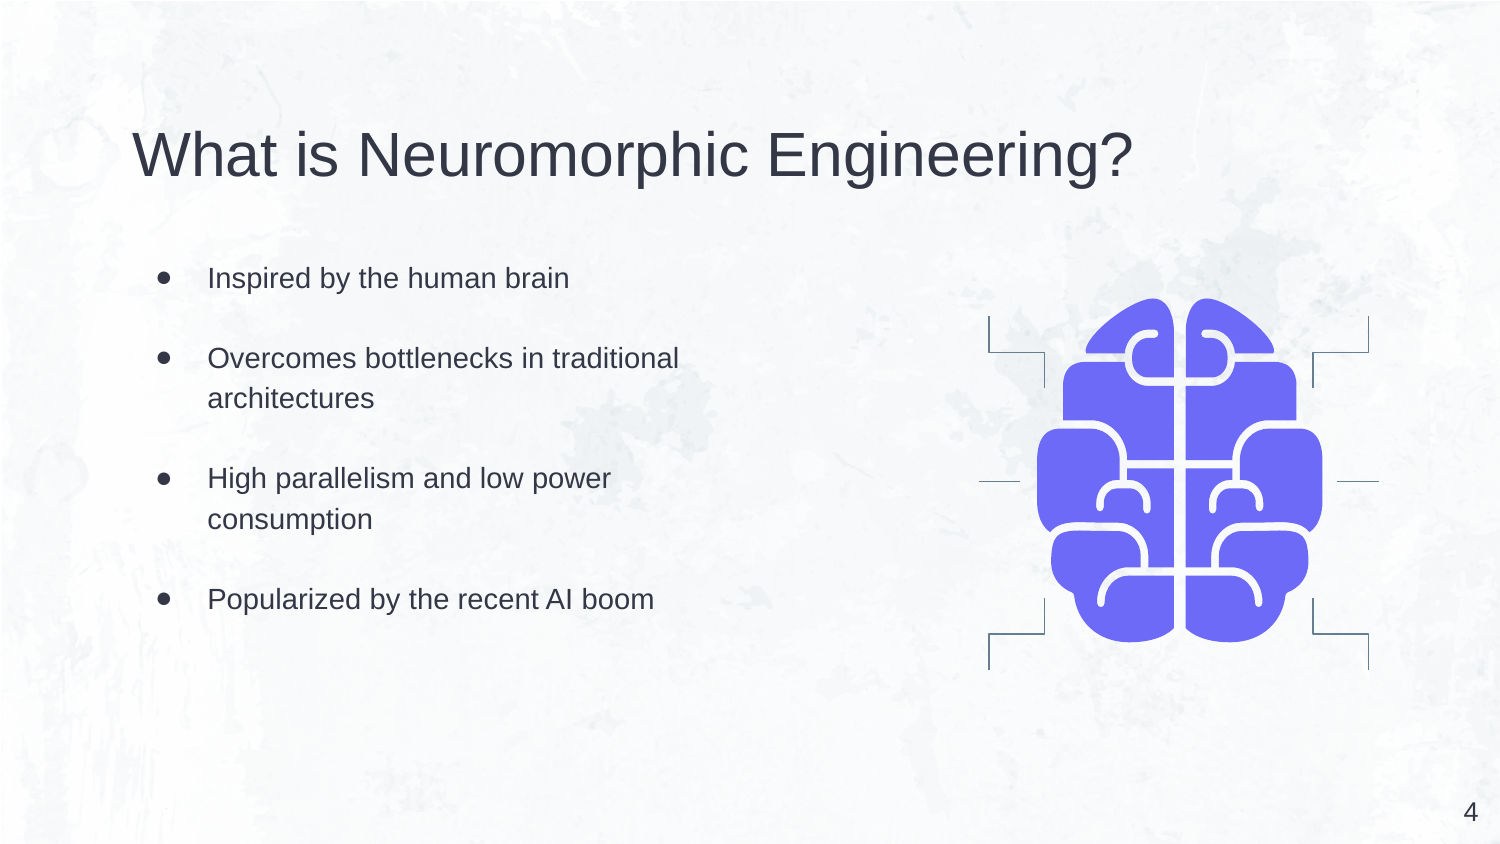

# What is Neuromorphic Engineering?

Inspired by the human brain

Overcomes bottlenecks in traditional architectures

High parallelism and low power consumption

Popularized by the recent AI boom

4